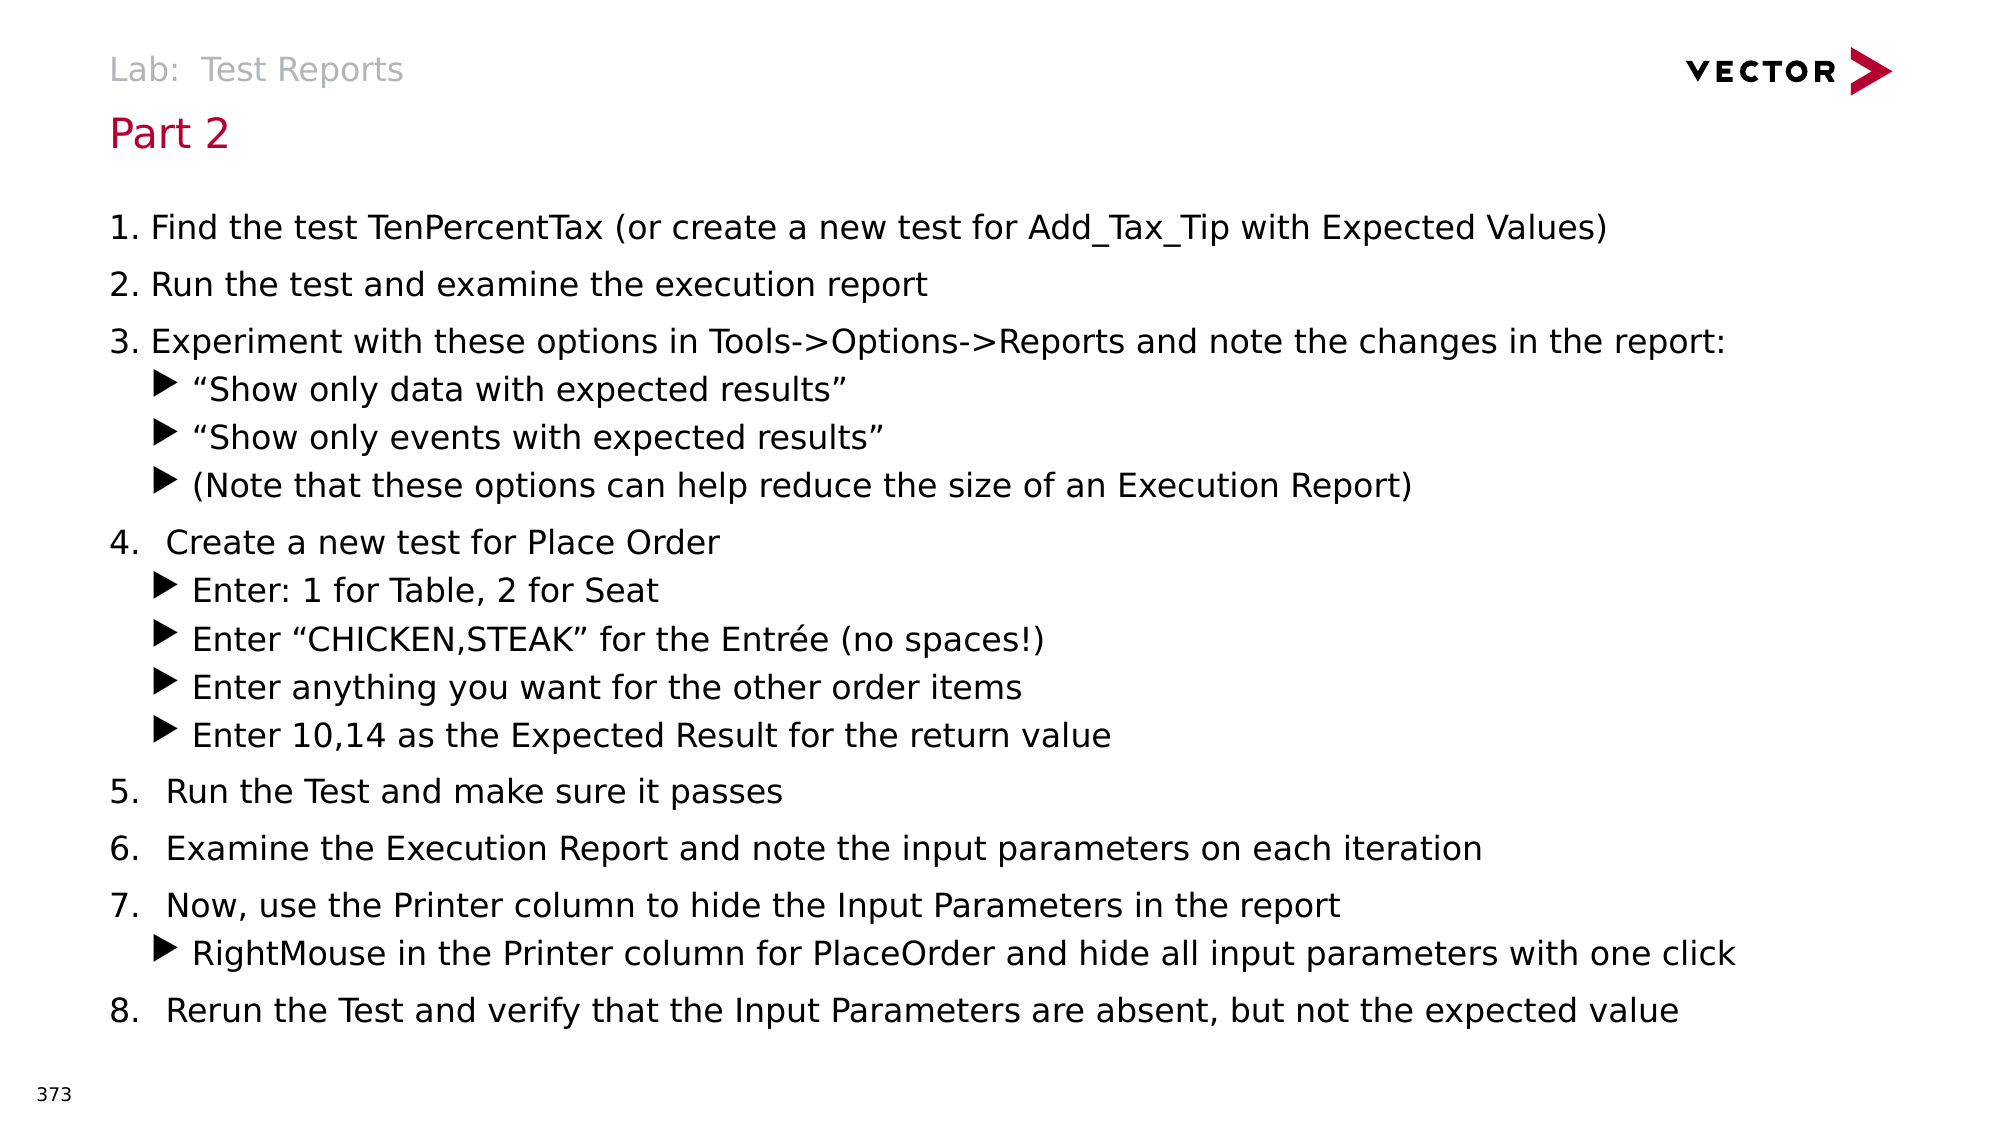

# Lab:  Test Reports
Part 2
Find the test TenPercentTax (or create a new test for Add_Tax_Tip with Expected Values)
Run the test and examine the execution report
Experiment with these options in Tools->Options->Reports and note the changes in the report:
“Show only data with expected results”
“Show only events with expected results”
(Note that these options can help reduce the size of an Execution Report)
Create a new test for Place Order
Enter: 1 for Table, 2 for Seat
Enter “CHICKEN,STEAK” for the Entrée (no spaces!)
Enter anything you want for the other order items
Enter 10,14 as the Expected Result for the return value
Run the Test and make sure it passes
Examine the Execution Report and note the input parameters on each iteration
Now, use the Printer column to hide the Input Parameters in the report
RightMouse in the Printer column for PlaceOrder and hide all input parameters with one click
Rerun the Test and verify that the Input Parameters are absent, but not the expected value